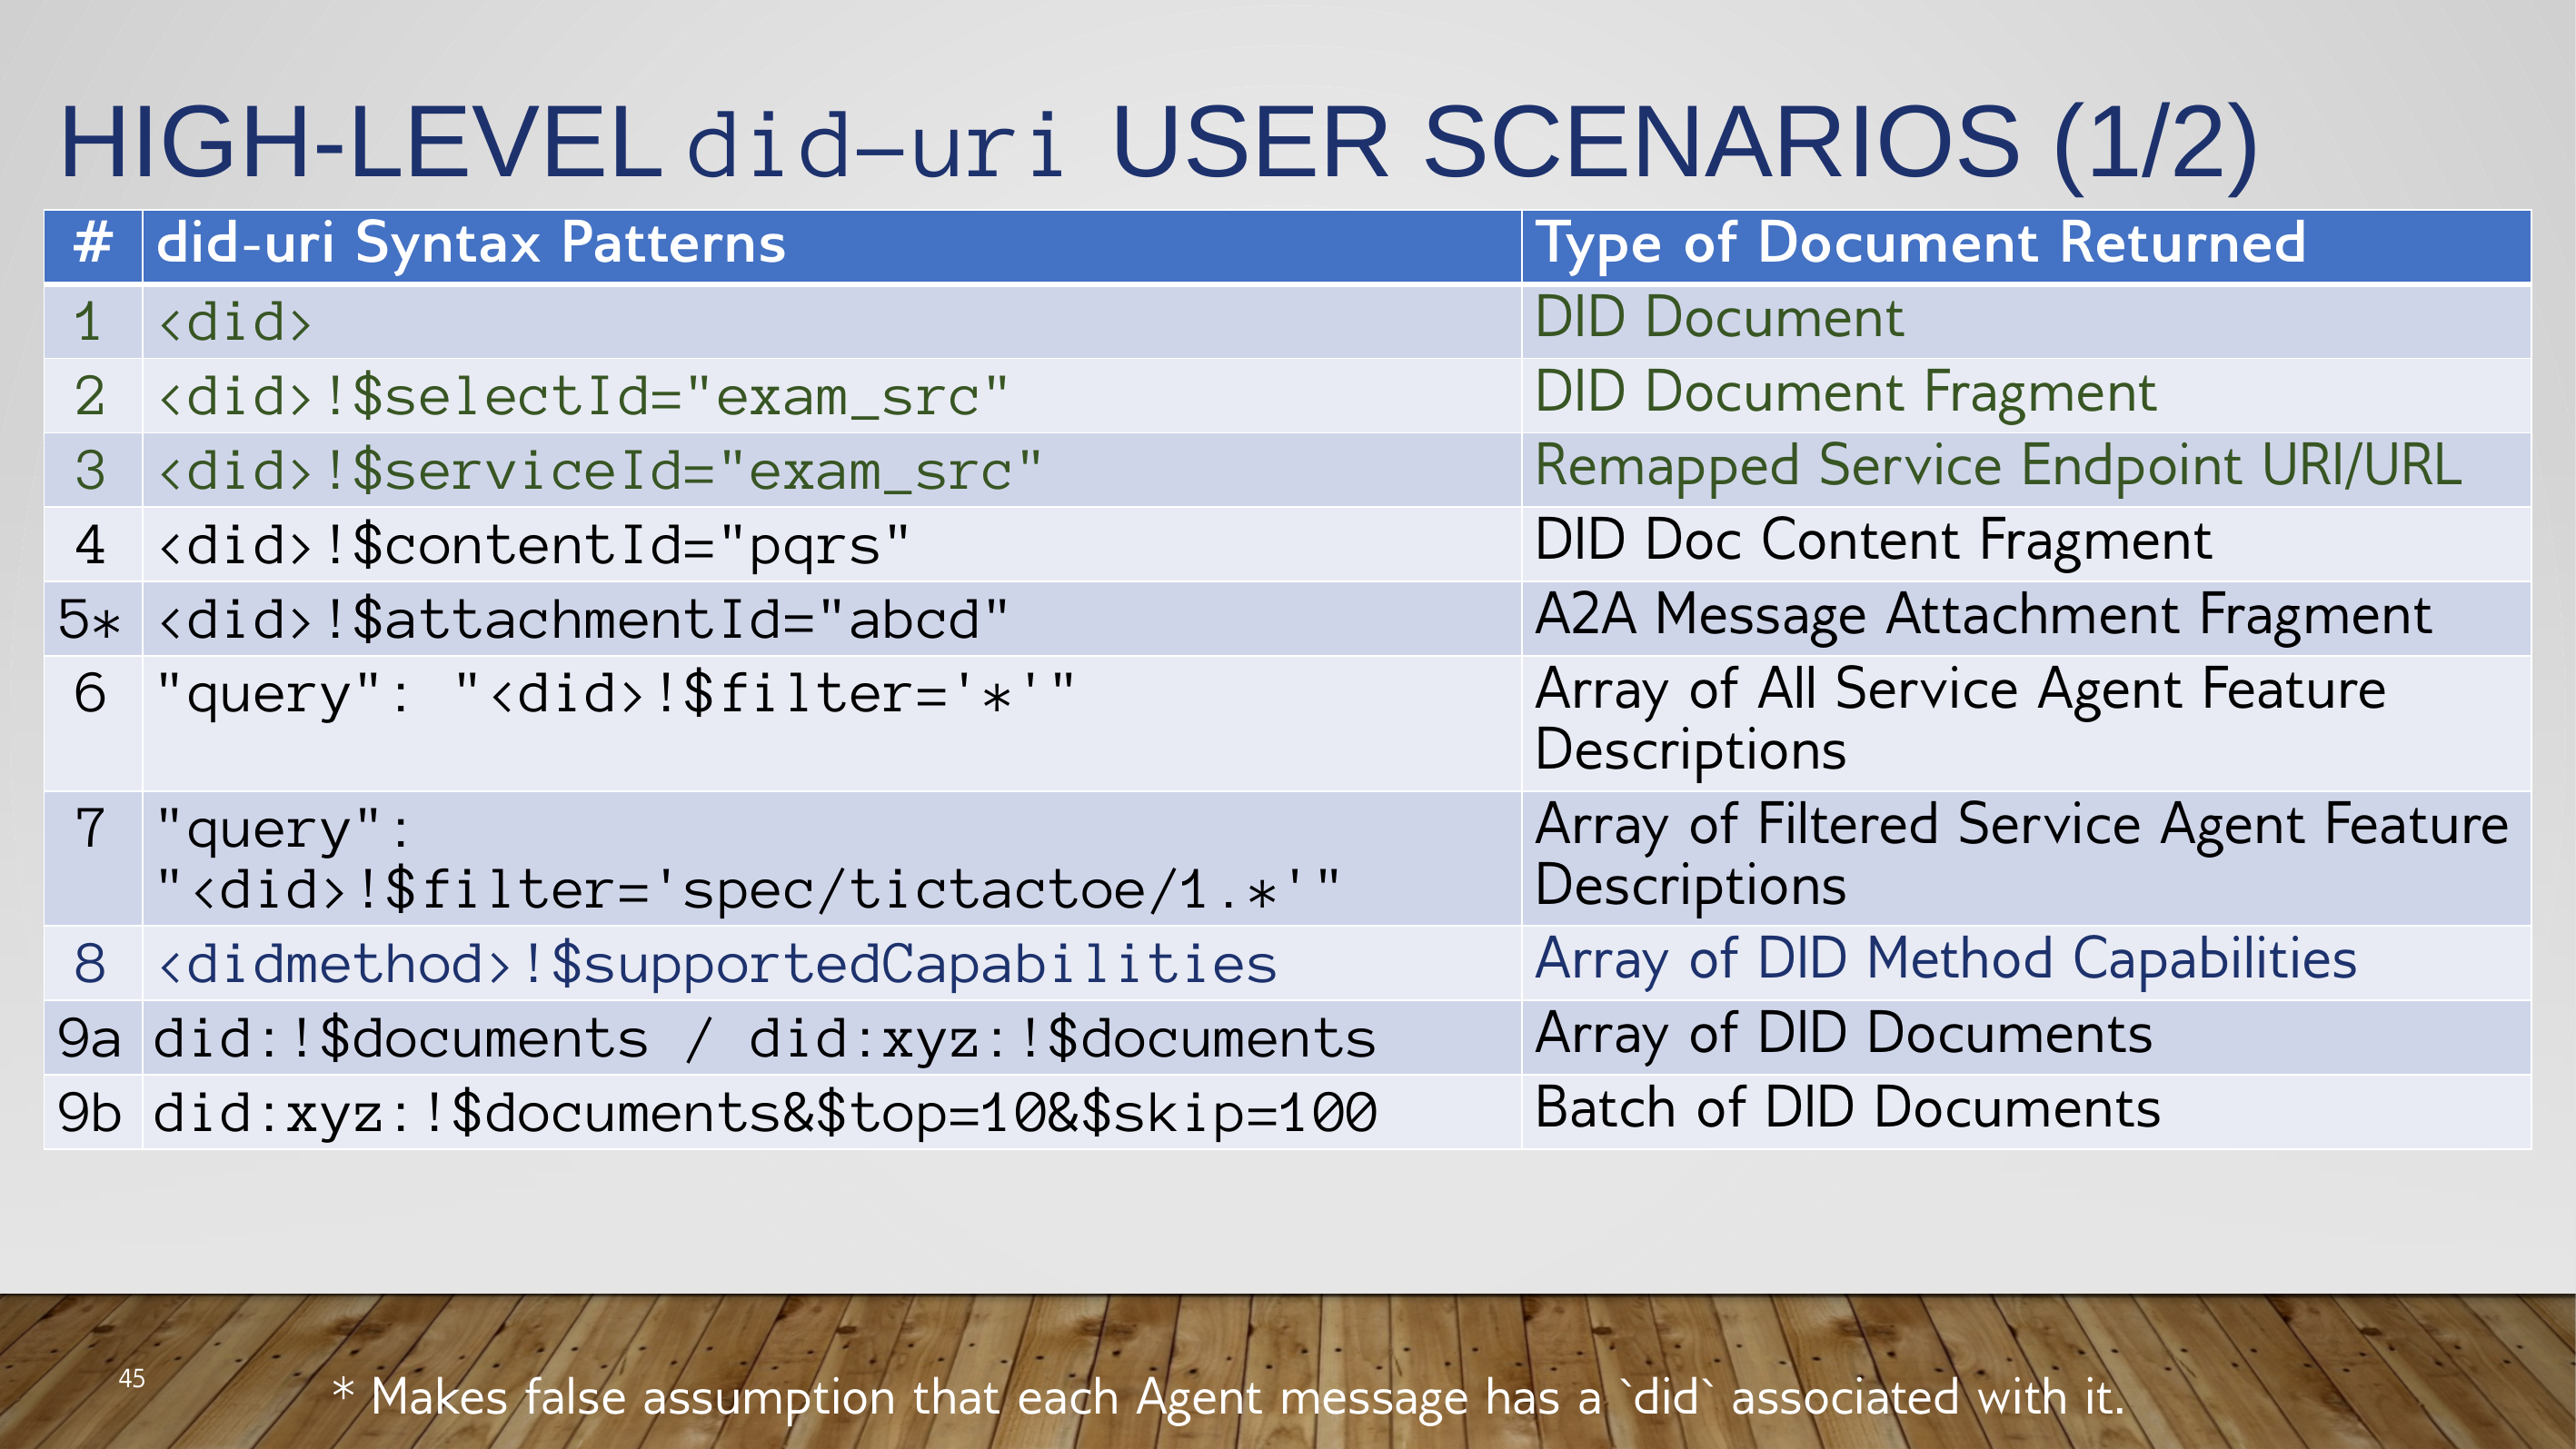

# High-level did-uri User Scenarios (1/2)
| # | did-uri Syntax Patterns | Type of Document Returned |
| --- | --- | --- |
| 1 | <did> | DID Document |
| 2 | <did>!$selectId="exam\_src" | DID Document Fragment |
| 3 | <did>!$serviceId="exam\_src" | Remapped Service Endpoint URI/URL |
| 4 | <did>!$contentId="pqrs" | DID Doc Content Fragment |
| 5\* | <did>!$attachmentId="abcd" | A2A Message Attachment Fragment |
| 6 | "query": "<did>!$filter='\*'" | Array of All Service Agent Feature Descriptions |
| 7 | "query": "<did>!$filter='spec/tictactoe/1.\*'" | Array of Filtered Service Agent Feature Descriptions |
| 8 | <didmethod>!$supportedCapabilities | Array of DID Method Capabilities |
| 9a | did:!$documents / did:xyz:!$documents | Array of DID Documents |
| 9b | did:xyz:!$documents&$top=10&$skip=100 | Batch of DID Documents |
45
* Makes false assumption that each Agent message has a `did` associated with it.